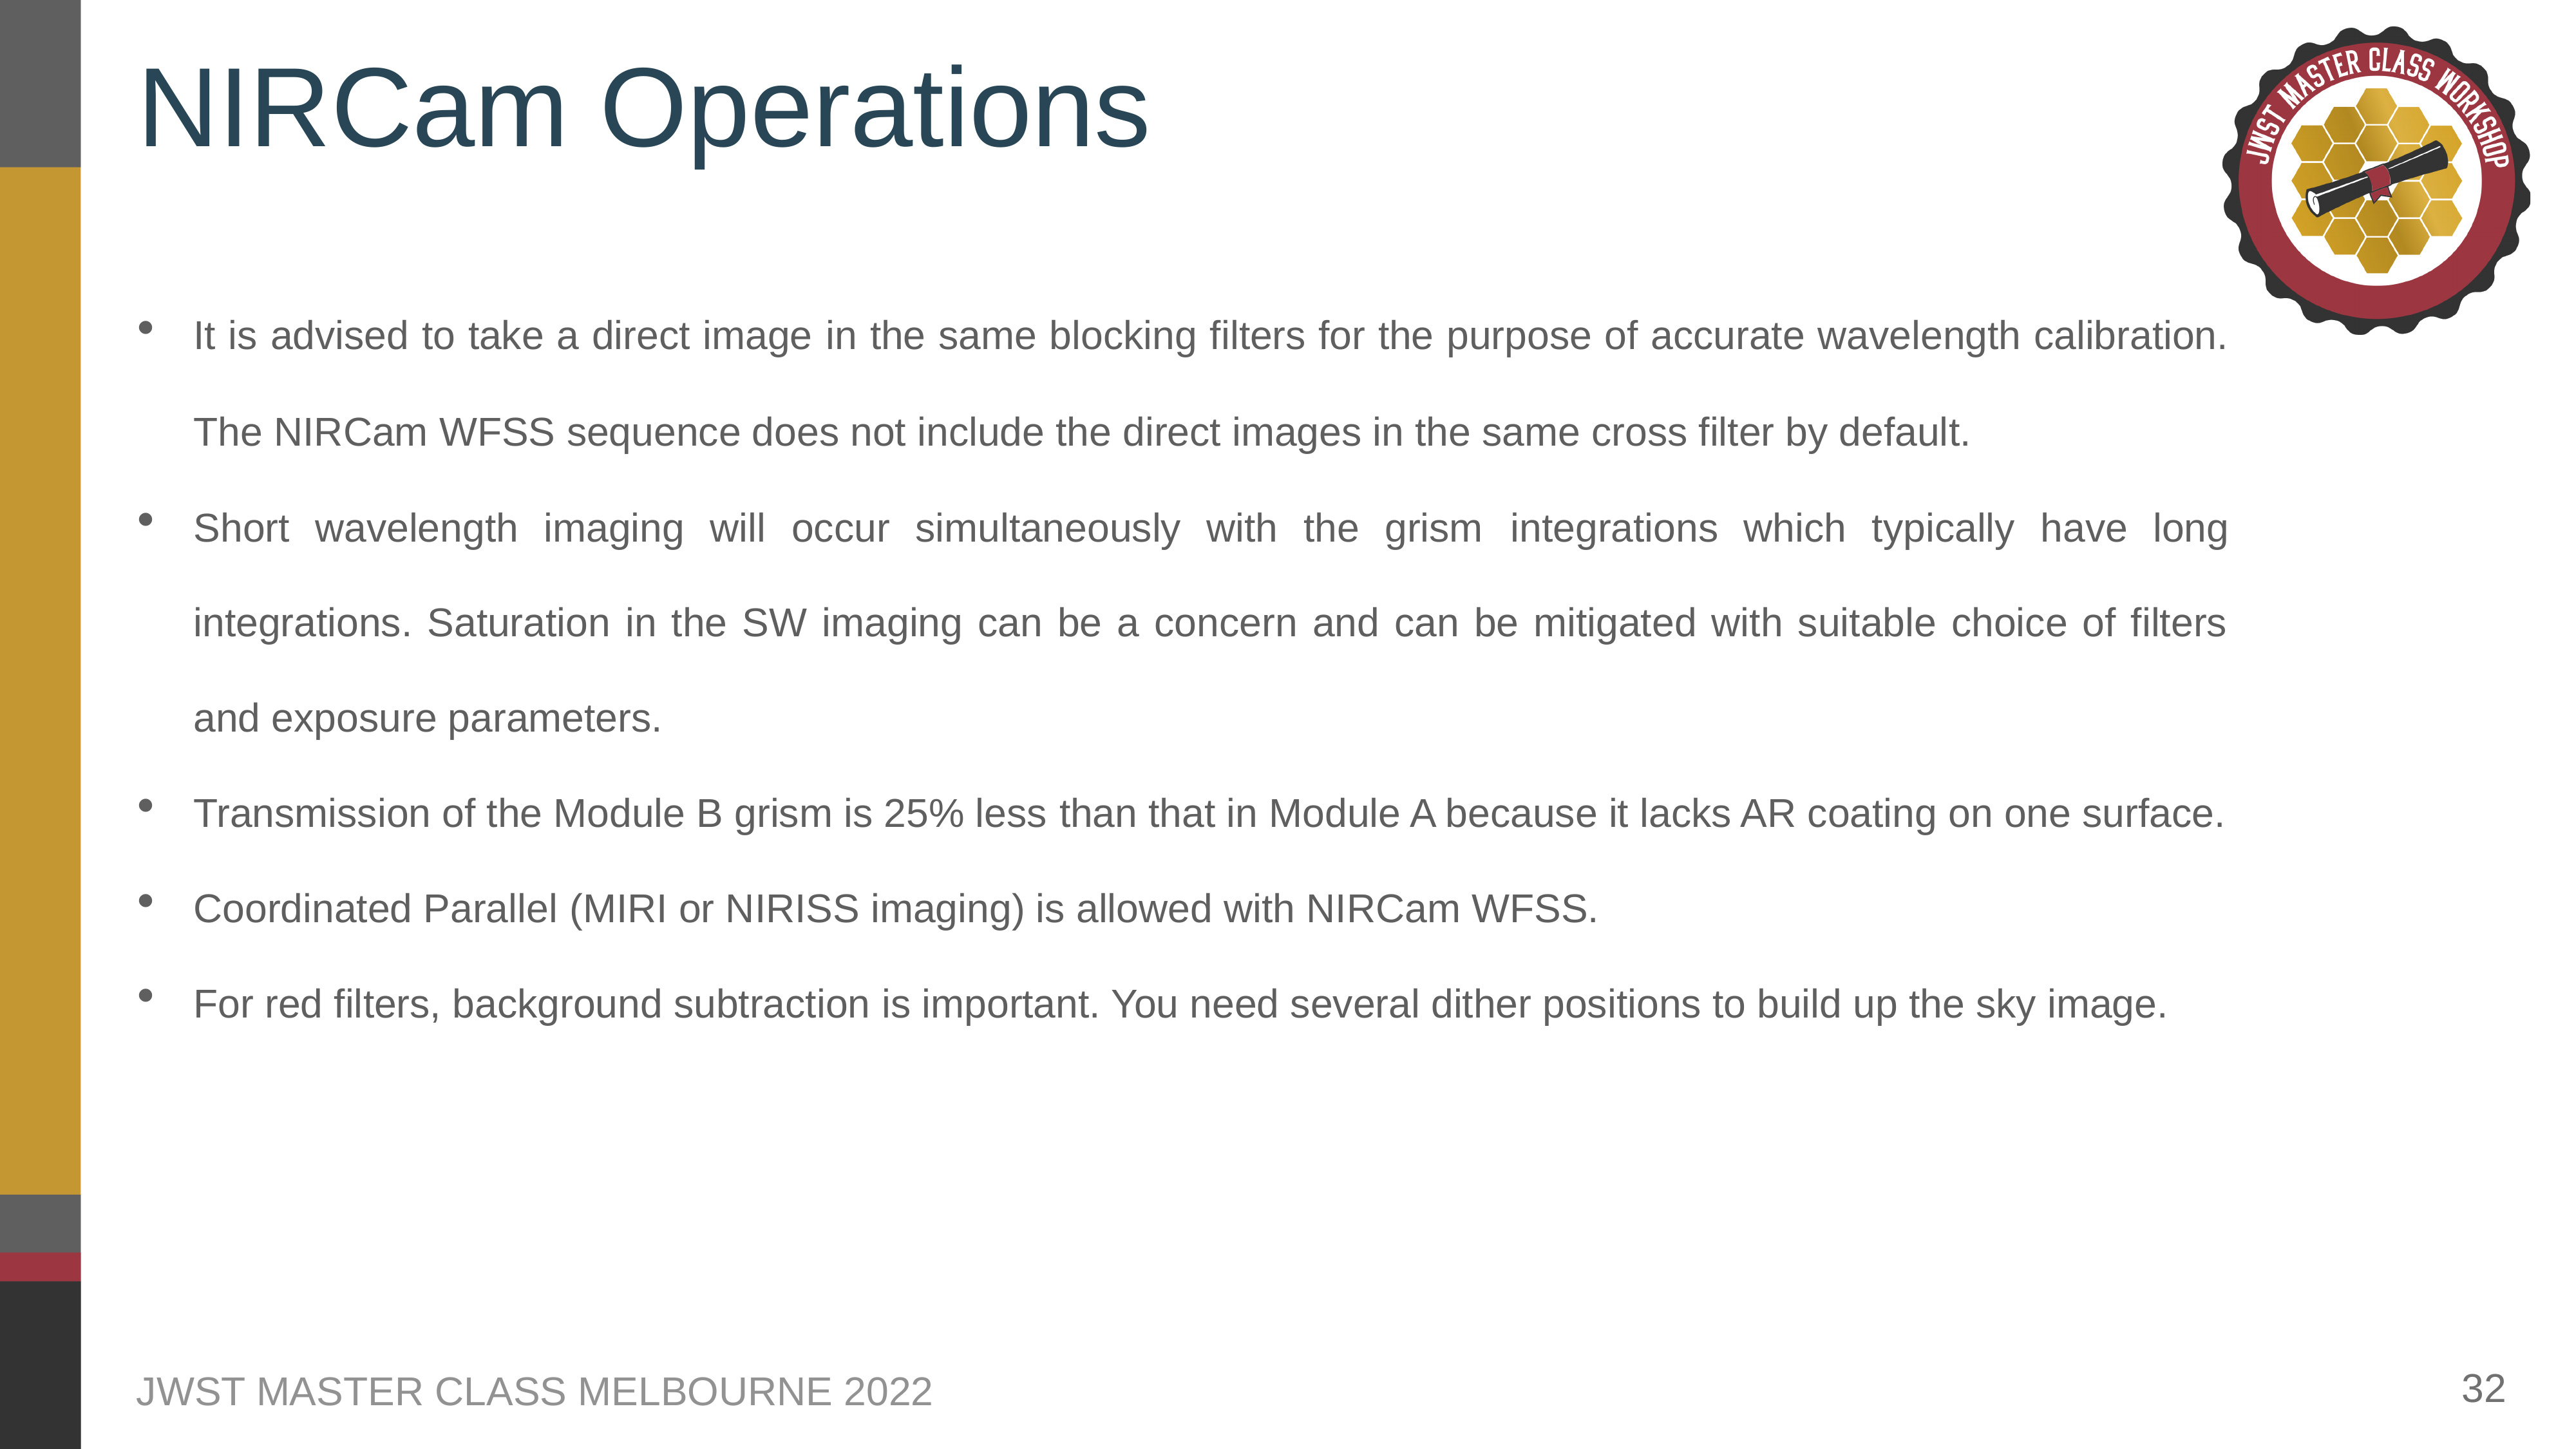

# NIRCam Operations

It is advised to take a direct image in the same blocking filters for the purpose of accurate wavelength calibration. The NIRCam WFSS sequence does not include the direct images in the same cross filter by default.
Short wavelength imaging will occur simultaneously with the grism integrations which typically have long integrations. Saturation in the SW imaging can be a concern and can be mitigated with suitable choice of filters and exposure parameters.
Transmission of the Module B grism is 25% less than that in Module A because it lacks AR coating on one surface.
Coordinated Parallel (MIRI or NIRISS imaging) is allowed with NIRCam WFSS.
For red filters, background subtraction is important. You need several dither positions to build up the sky image.
32